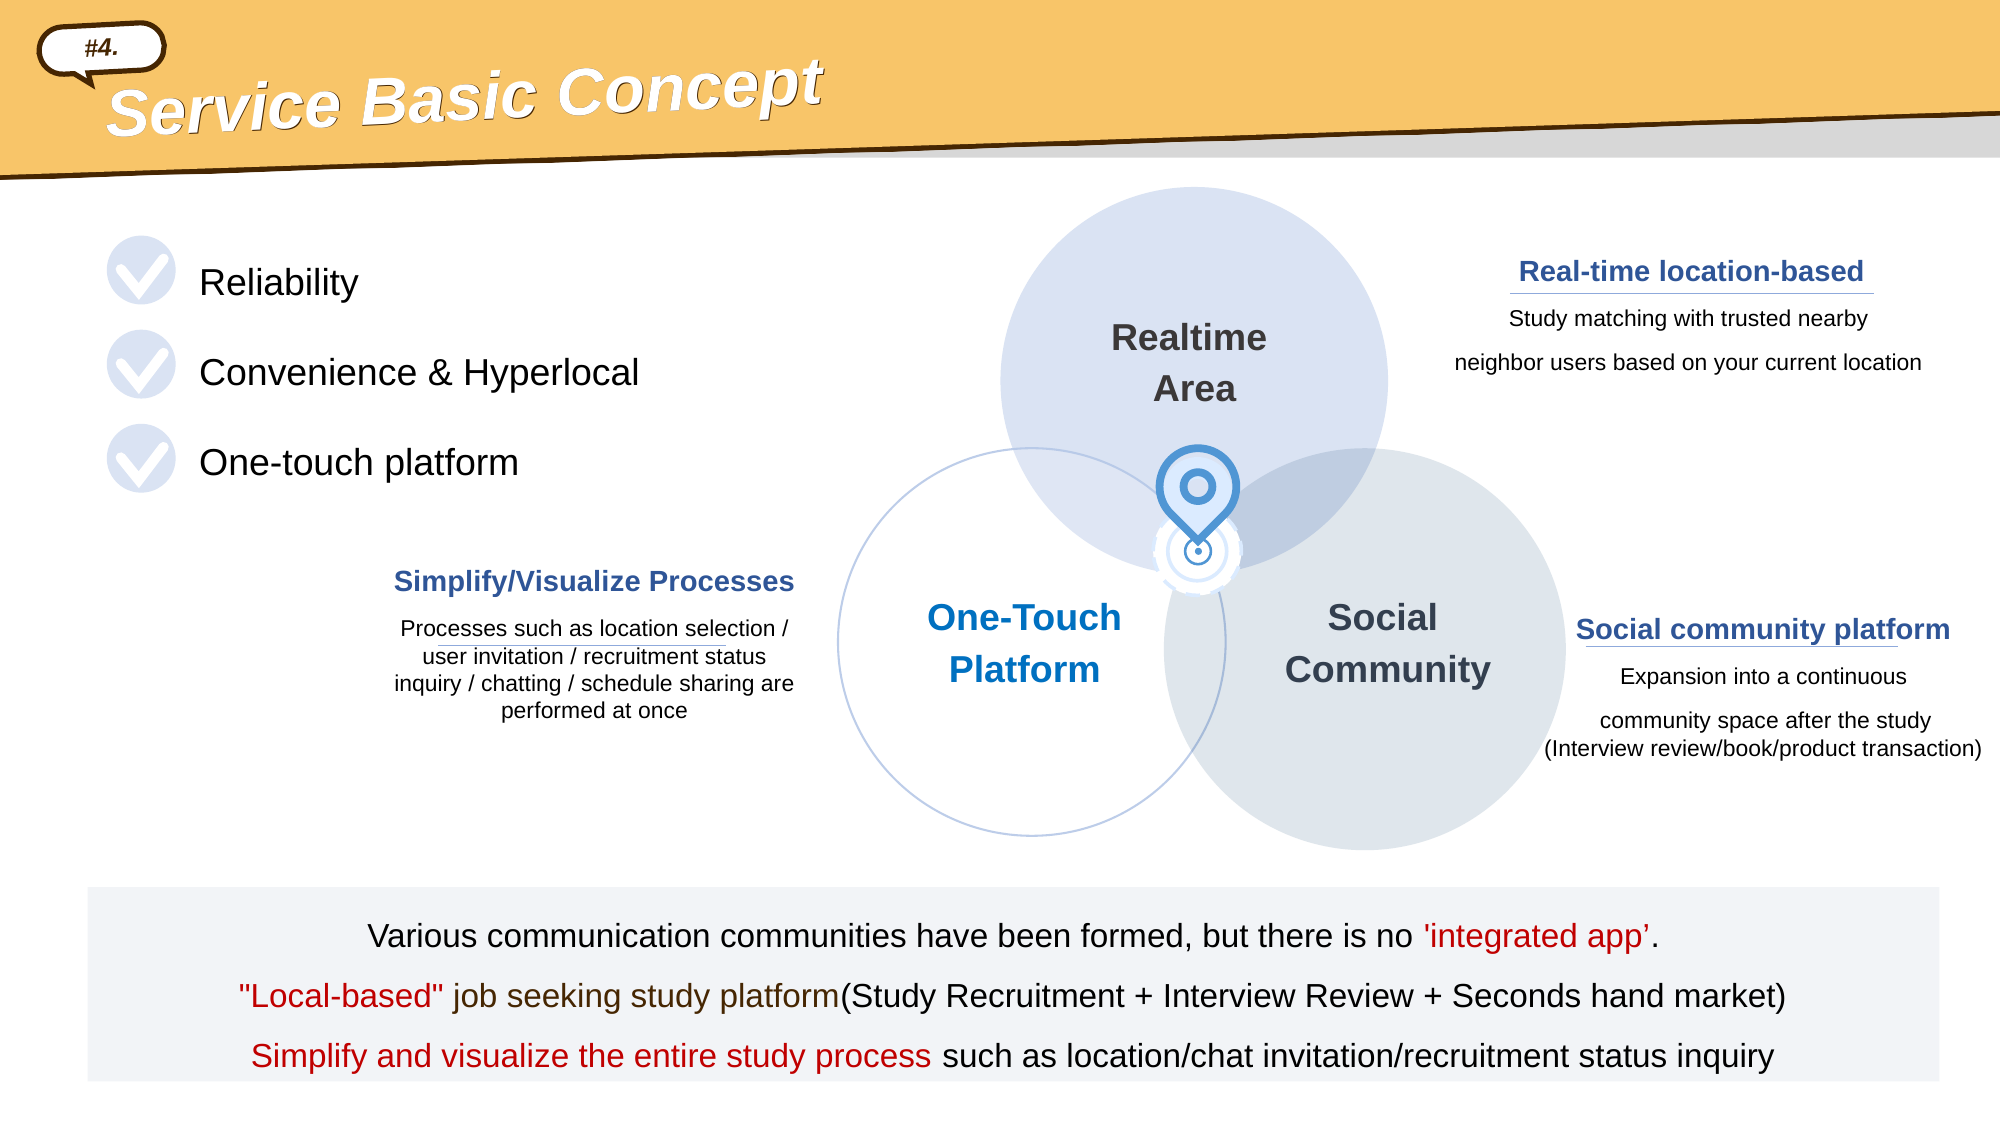

#4.
Service Basic Concept
Service Basic Concept

Real-time location-based
Study matching with trusted nearby
neighbor users based on your current location
Reliability

Convenience & Hyperlocal

One-touch platform
Realtime
Area

Simplify/Visualize Processes
Processes such as location selection / user invitation / recruitment status inquiry / chatting / schedule sharing are performed at once
One-Touch
Platform
Social
Community
Social community platform
Expansion into a continuous
 community space after the study
(Interview review/book/product transaction)
Various communication communities have been formed, but there is no 'integrated app’.
"Local-based" job seeking study platform(Study Recruitment + Interview Review + Seconds hand market)
Simplify and visualize the entire study process such as location/chat invitation/recruitment status inquiry